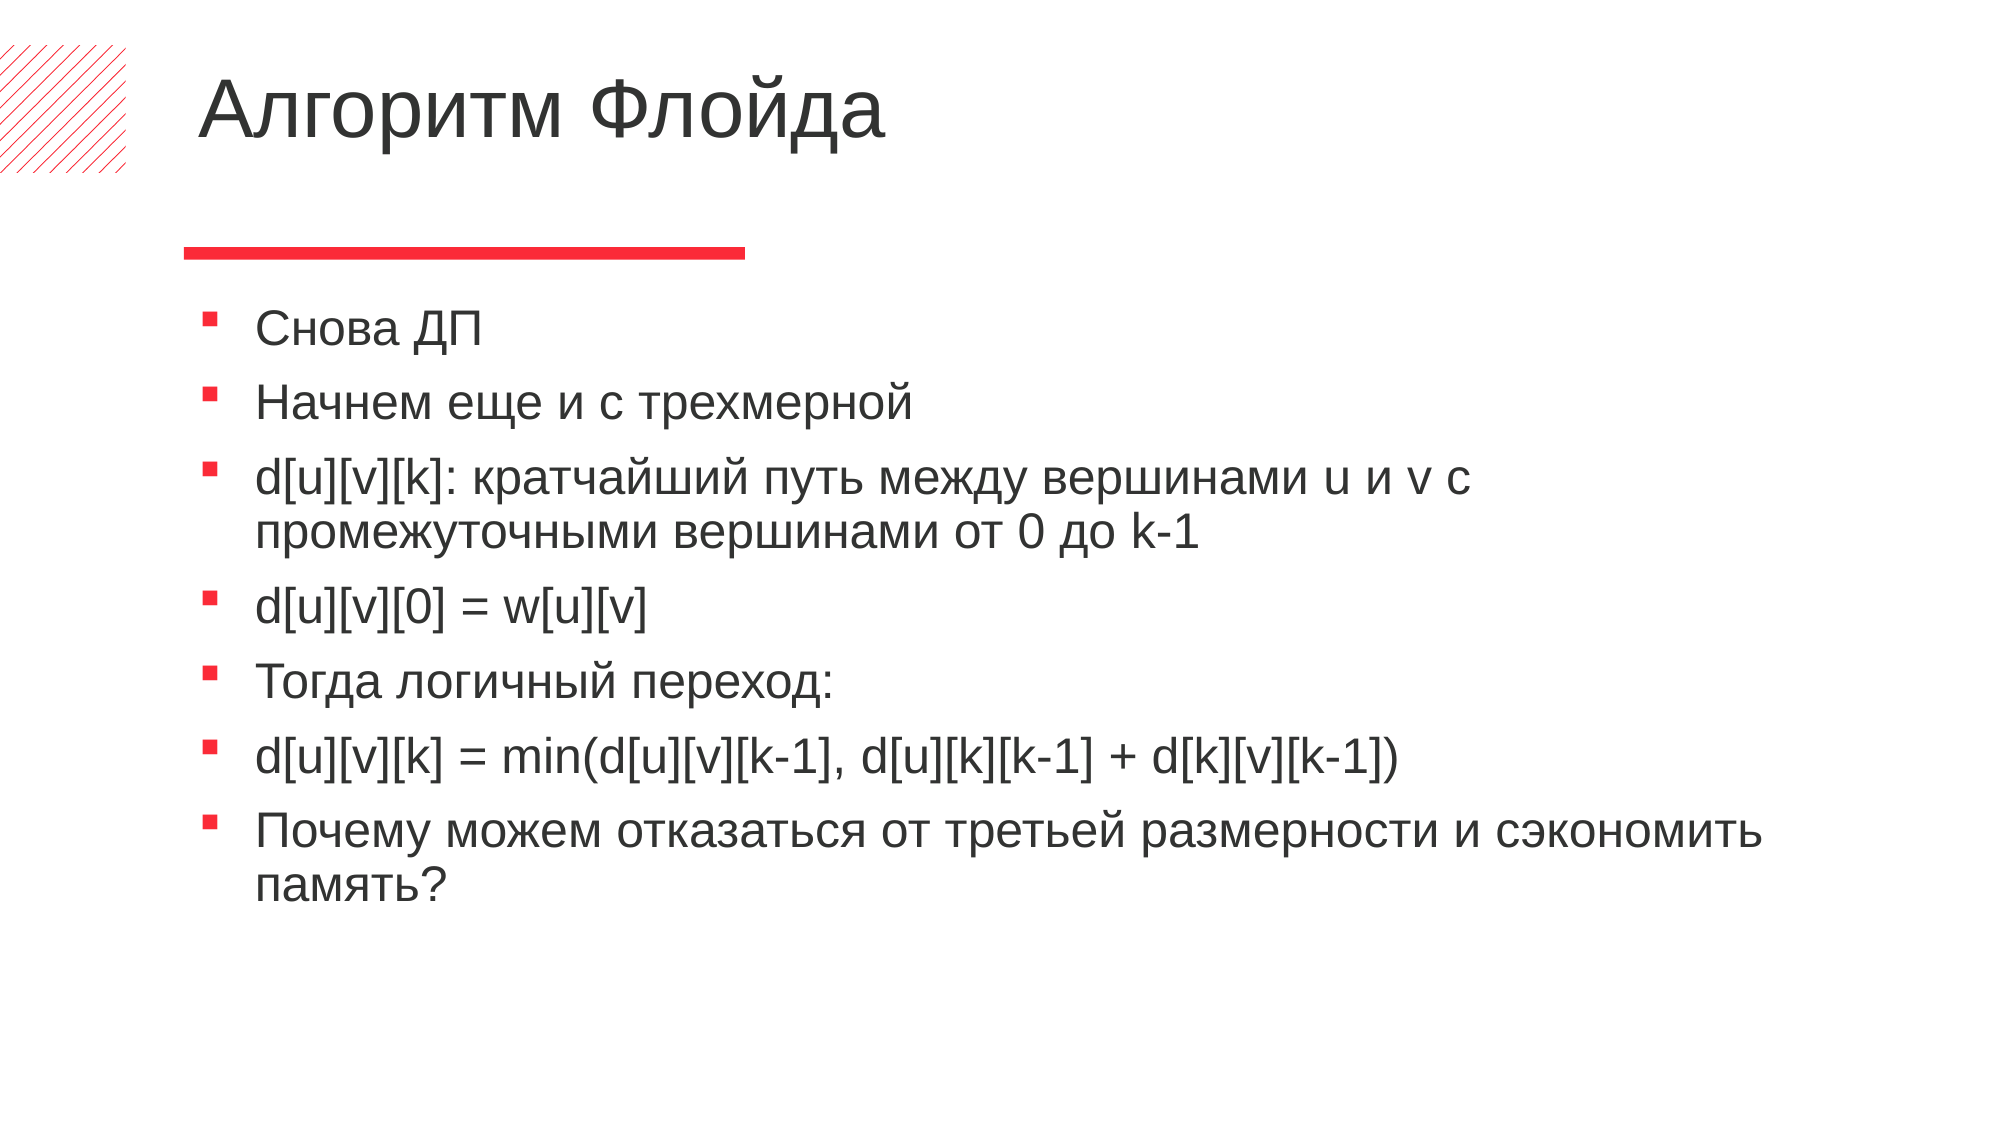

Алгоритм Флойда
Снова ДП
Начнем еще и с трехмерной
d[u][v][k]: кратчайший путь между вершинами u и v с промежуточными вершинами от 0 до k-1
d[u][v][0] = w[u][v]
Тогда логичный переход:
d[u][v][k] = min(d[u][v][k-1], d[u][k][k-1] + d[k][v][k-1])
Почему можем отказаться от третьей размерности и сэкономить память?